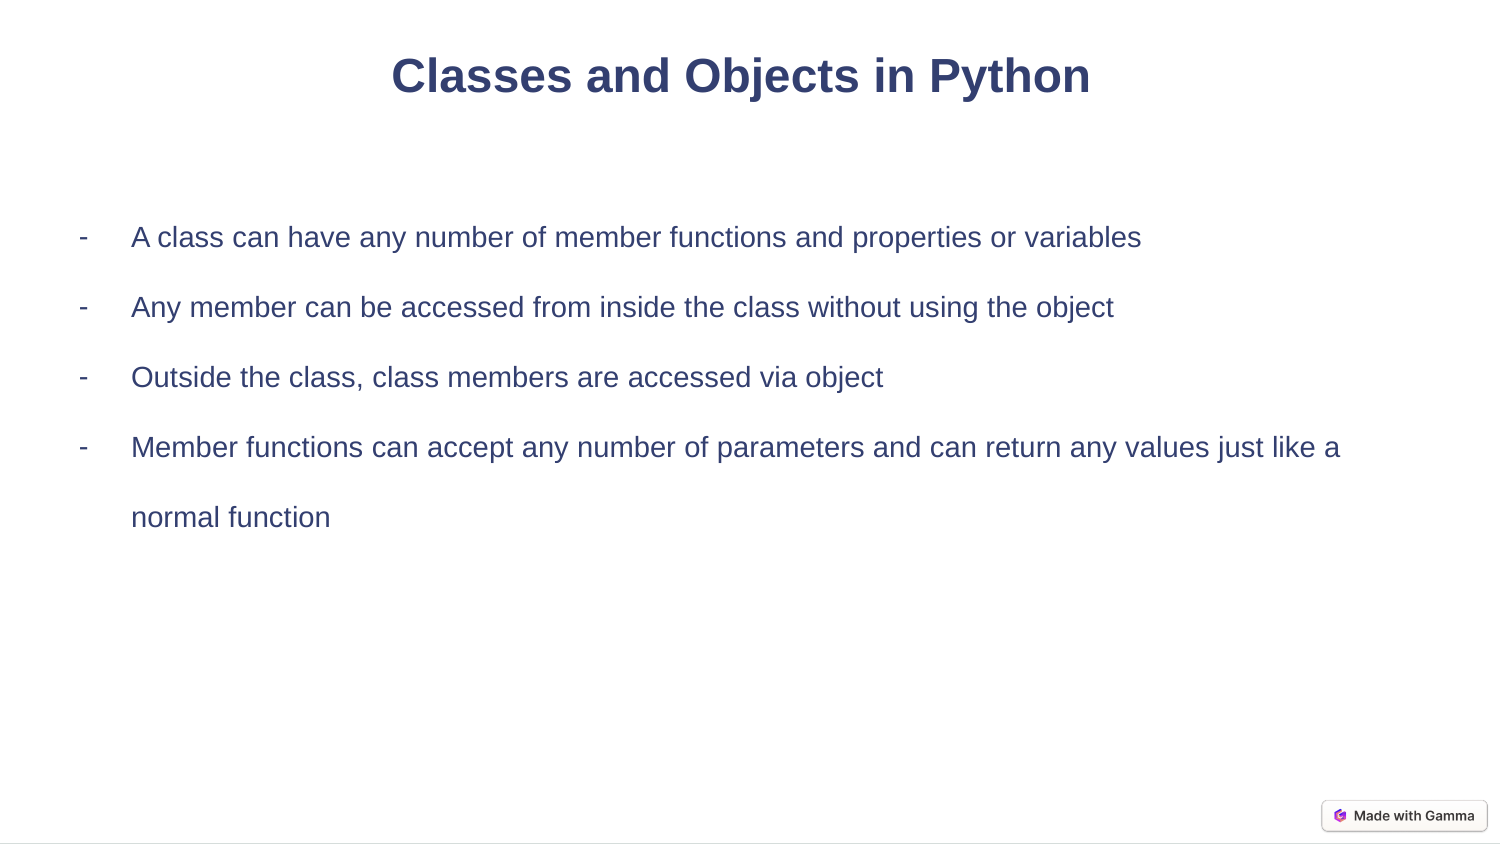

Classes and Objects in Python
A class can have any number of member functions and properties or variables
Any member can be accessed from inside the class without using the object
Outside the class, class members are accessed via object
Member functions can accept any number of parameters and can return any values just like a normal function